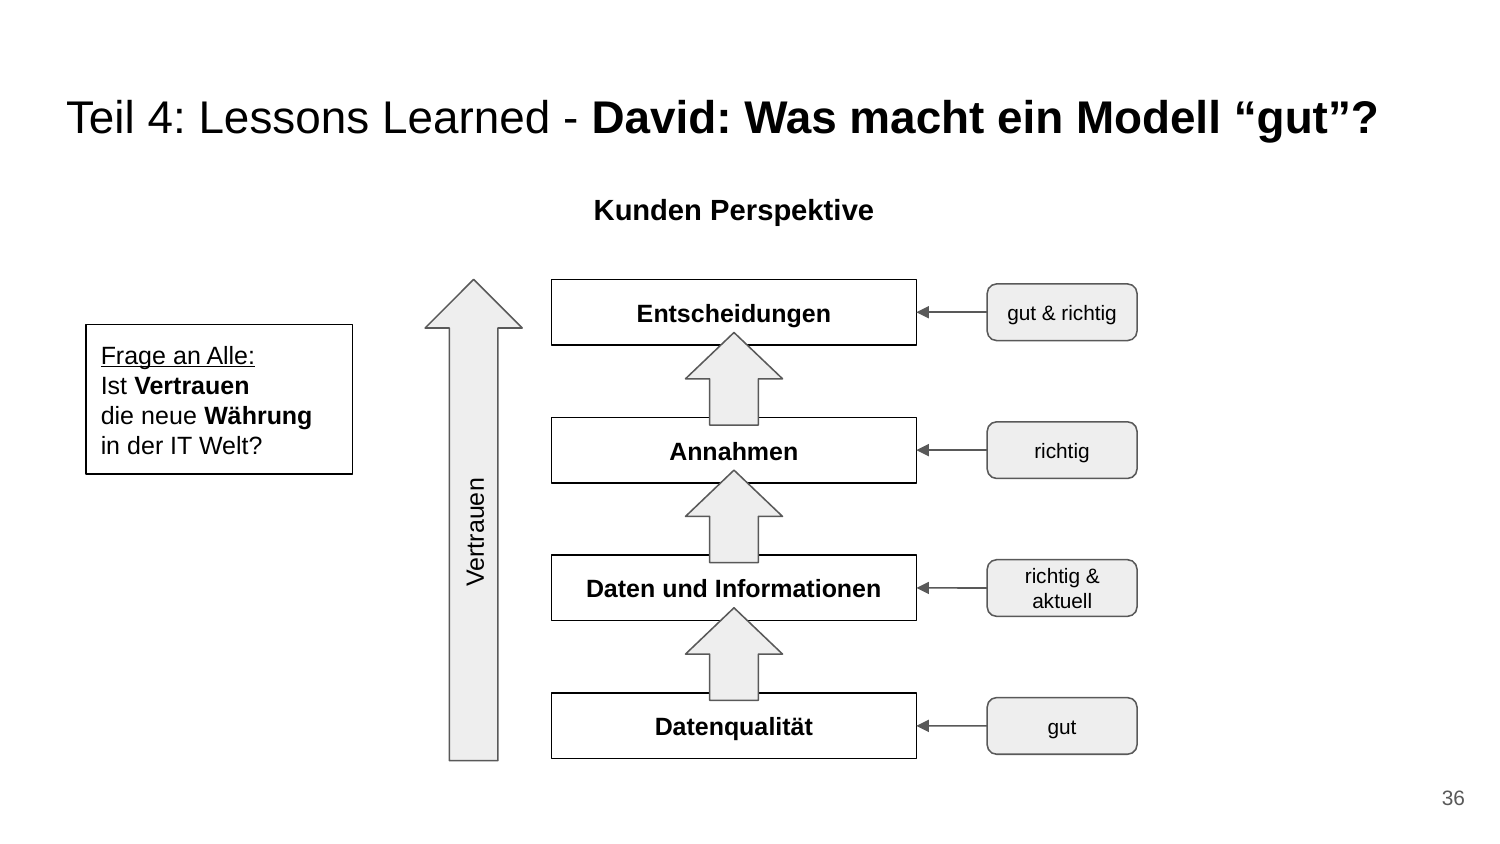

# Teil 4: Lessons Learned - David: Was macht ein Modell “gut”?
Kunden Perspektive
Entscheidungen
gut & richtig
Frage an Alle:
Ist Vertrauen
die neue Währung in der IT Welt?

Annahmen
richtig

Vertrauen
Daten und Informationen
richtig & aktuell

Datenqualität
gut
36